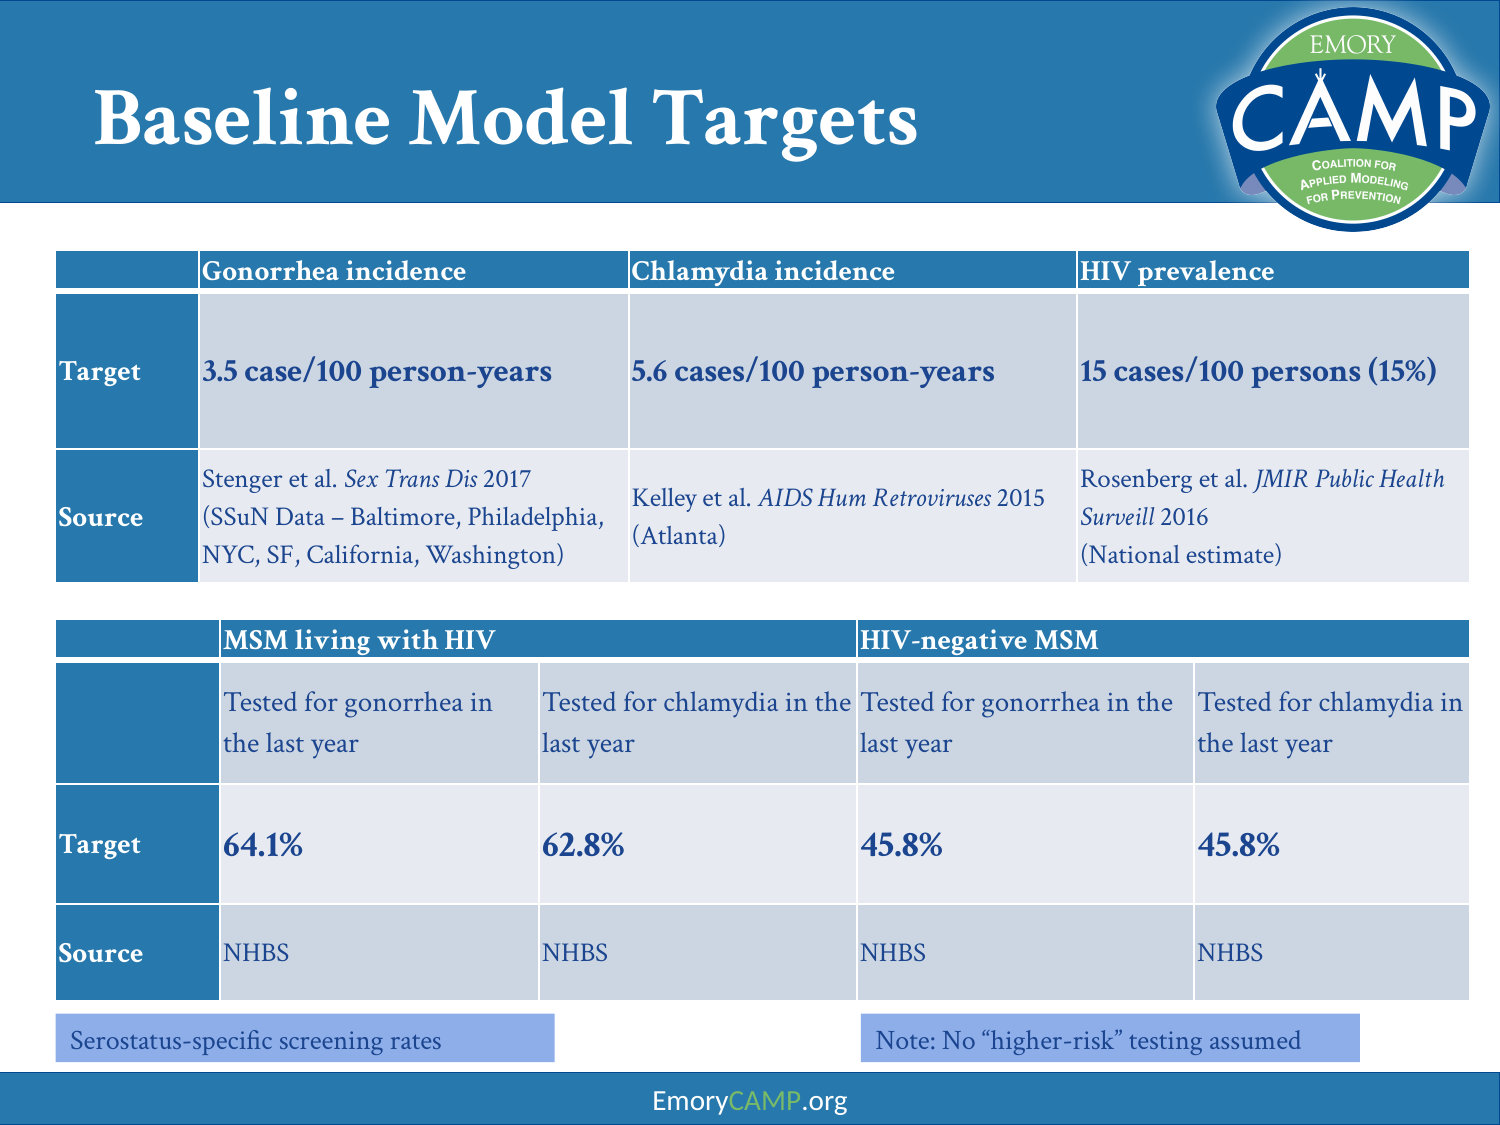

Baseline Model Targets
|  | Gonorrhea incidence | Chlamydia incidence | HIV prevalence |
| --- | --- | --- | --- |
| Target | 3.5 case/100 person-years | 5.6 cases/100 person-years | 15 cases/100 persons (15%) |
| Source | Stenger et al. Sex Trans Dis 2017 (SSuN Data – Baltimore, Philadelphia, NYC, SF, California, Washington) | Kelley et al. AIDS Hum Retroviruses 2015 (Atlanta) | Rosenberg et al. JMIR Public Health Surveill 2016 (National estimate) |
|  | MSM living with HIV |  | HIV-negative MSM |  |
| --- | --- | --- | --- | --- |
|  | Tested for gonorrhea in the last year | Tested for chlamydia in the last year | Tested for gonorrhea in the last year | Tested for chlamydia in the last year |
| Target | 64.1% | 62.8% | 45.8% | 45.8% |
| Source | NHBS | NHBS | NHBS | NHBS |
Serostatus-specific screening rates
Note: No “higher-risk” testing assumed